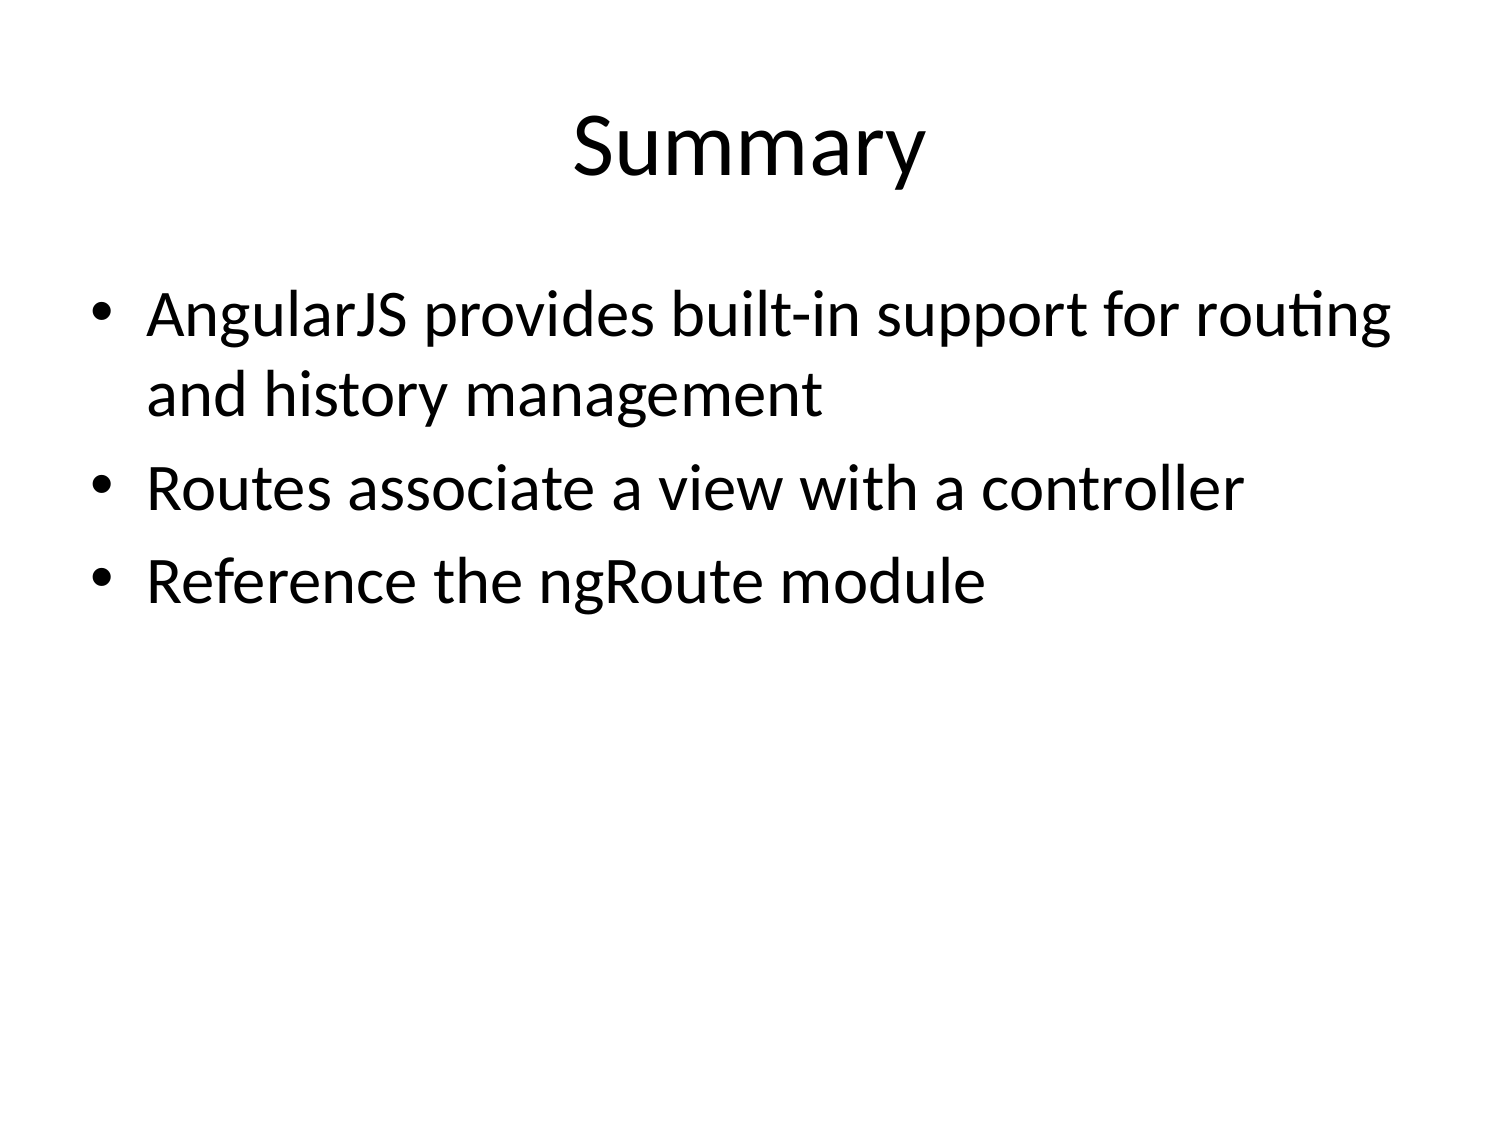

# Summary
AngularJS provides built-in support for routing and history management
Routes associate a view with a controller
Reference the ngRoute module